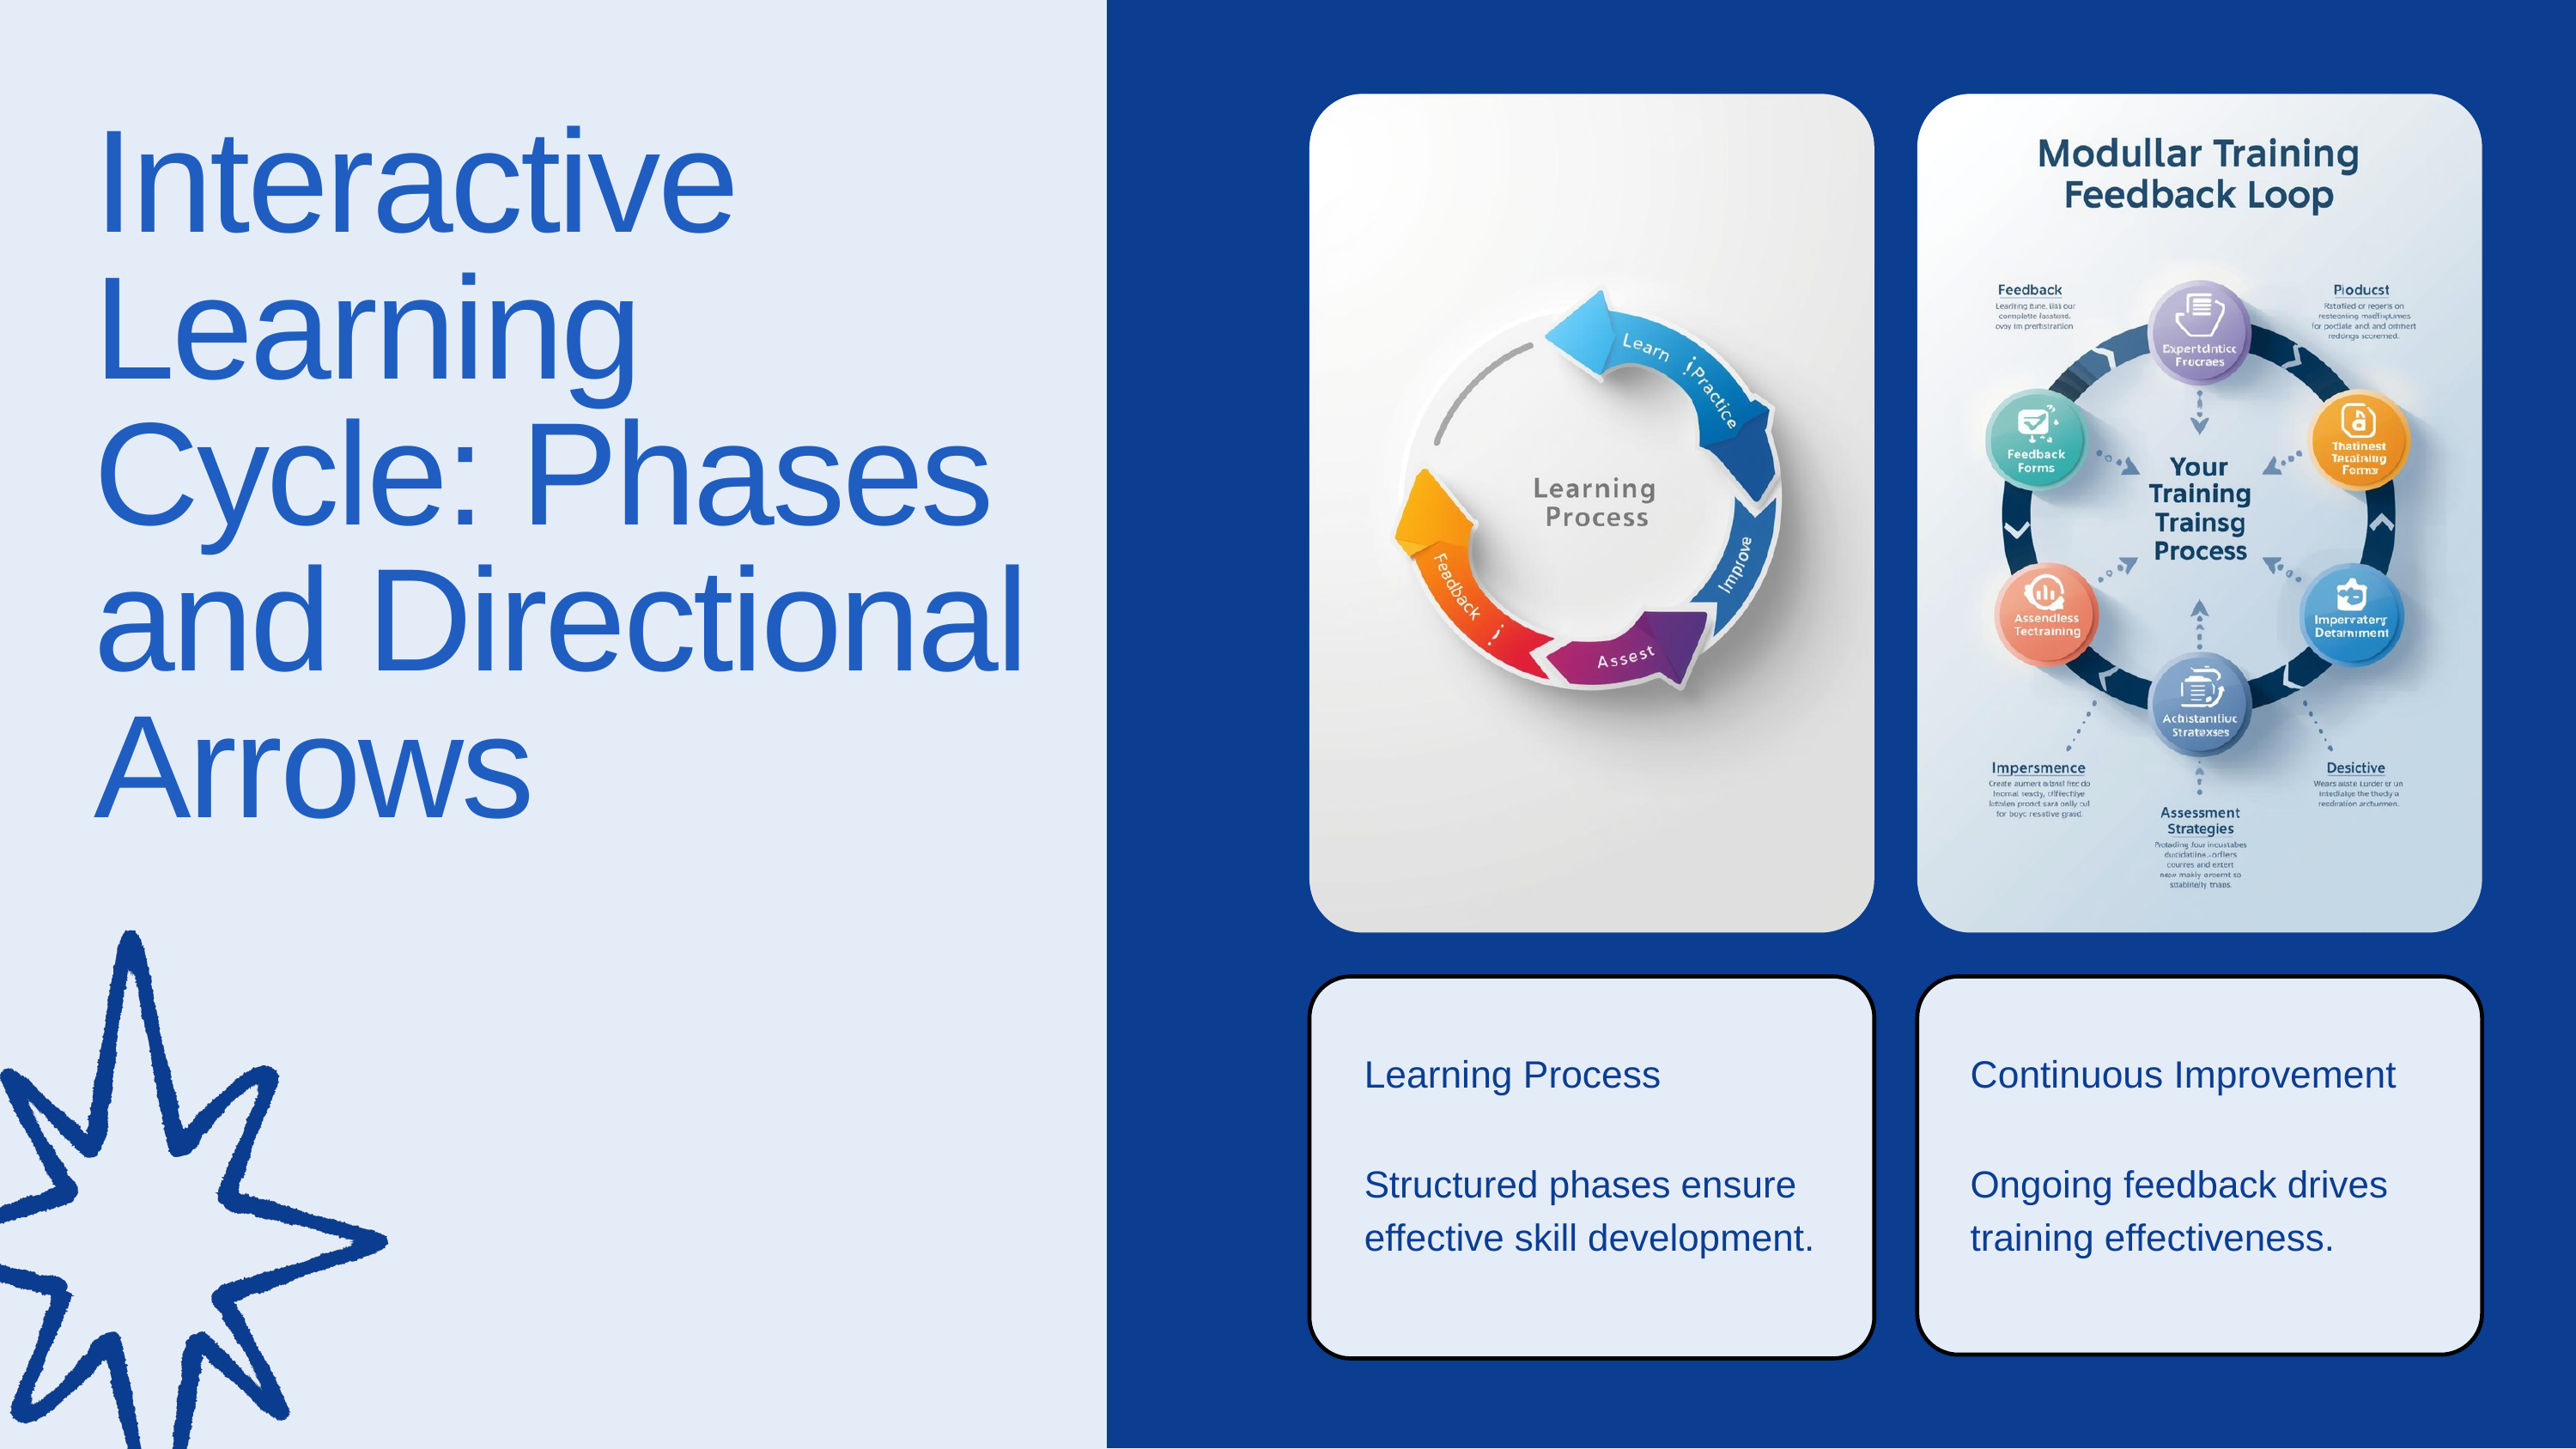

Interactive Learning Cycle: Phases and Directional Arrows

Learning Process
Structured phases ensure effective skill development.
Continuous Improvement
Ongoing feedback drives training effectiveness.